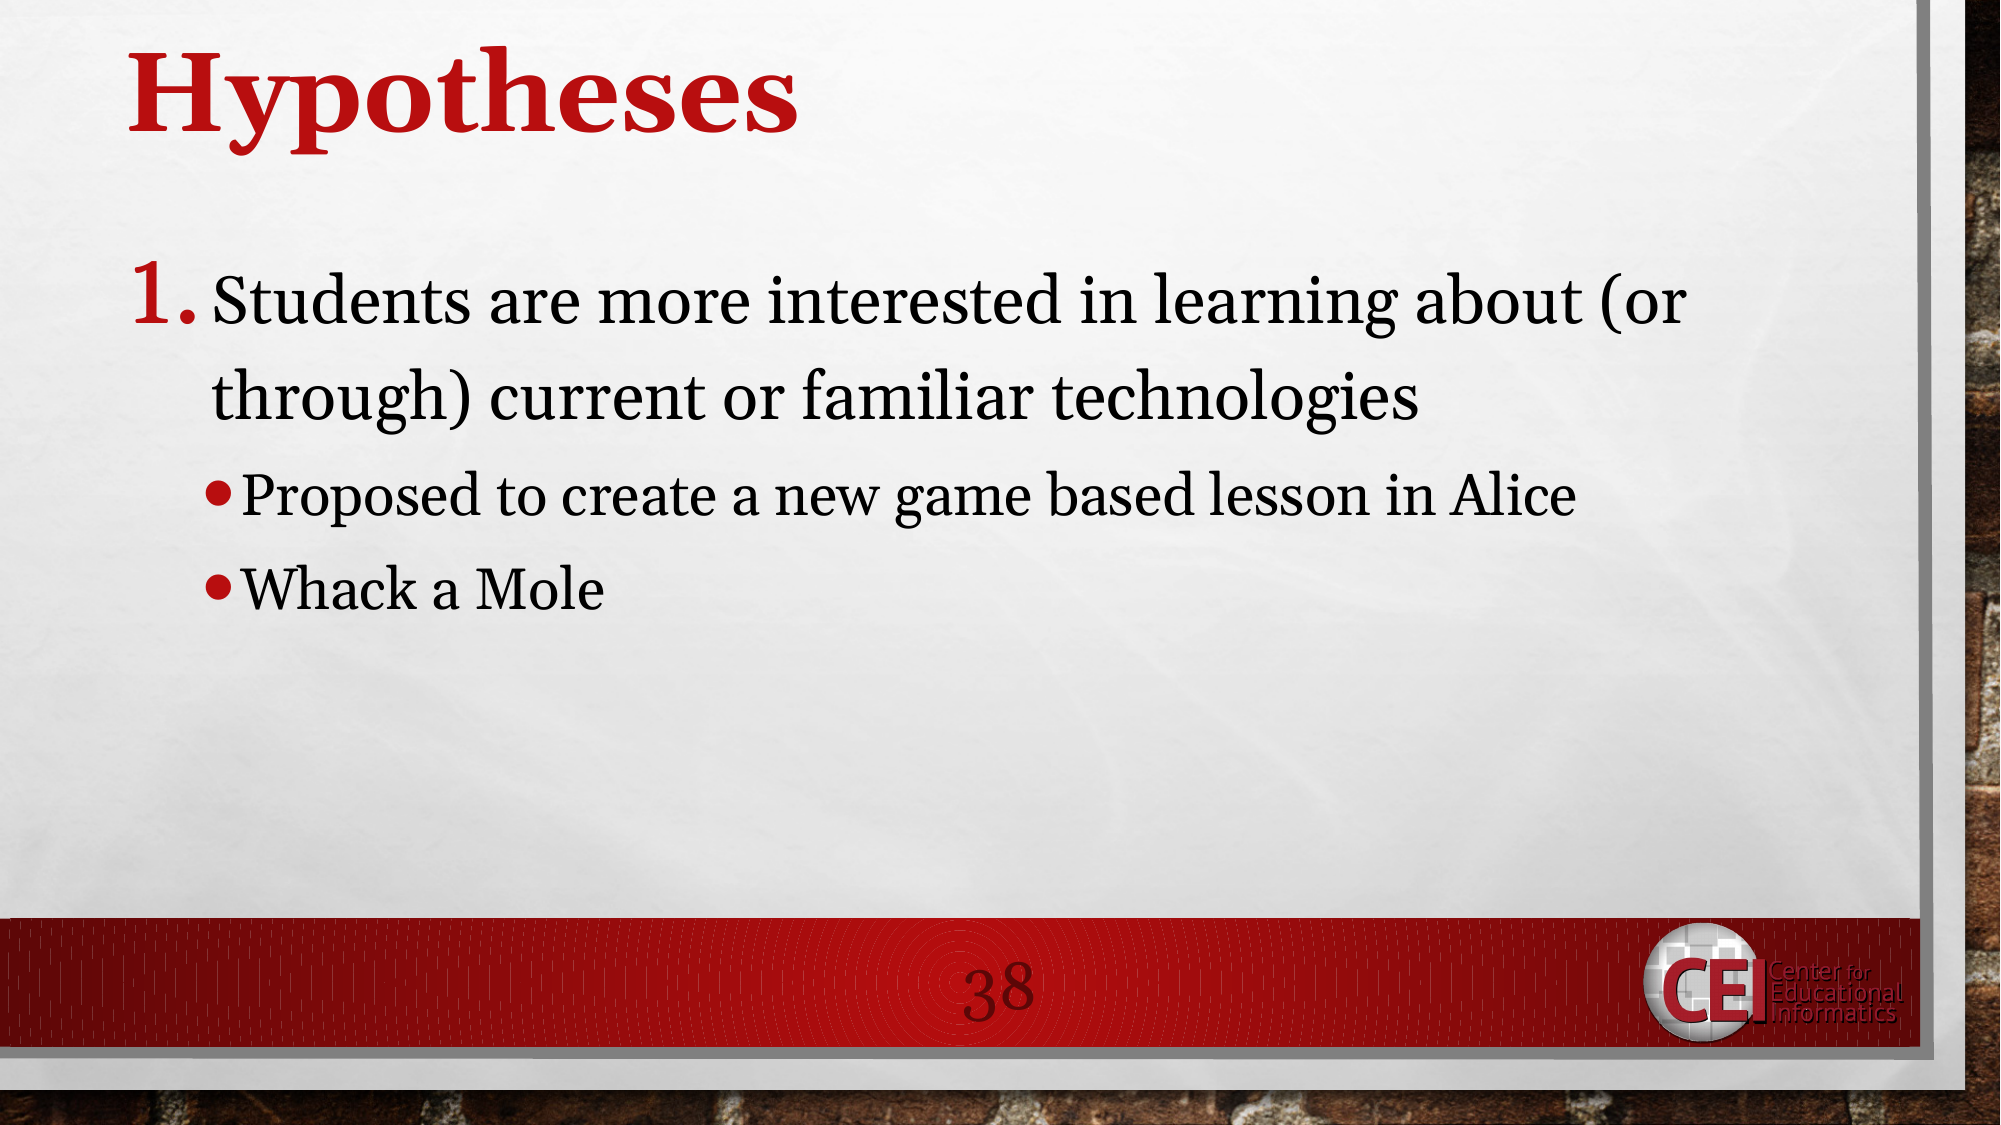

# Hypotheses
Students are more interested in learning about (or through) current or familiar technologies
Proposed to create a new game based lesson in Alice
Whack a Mole
38